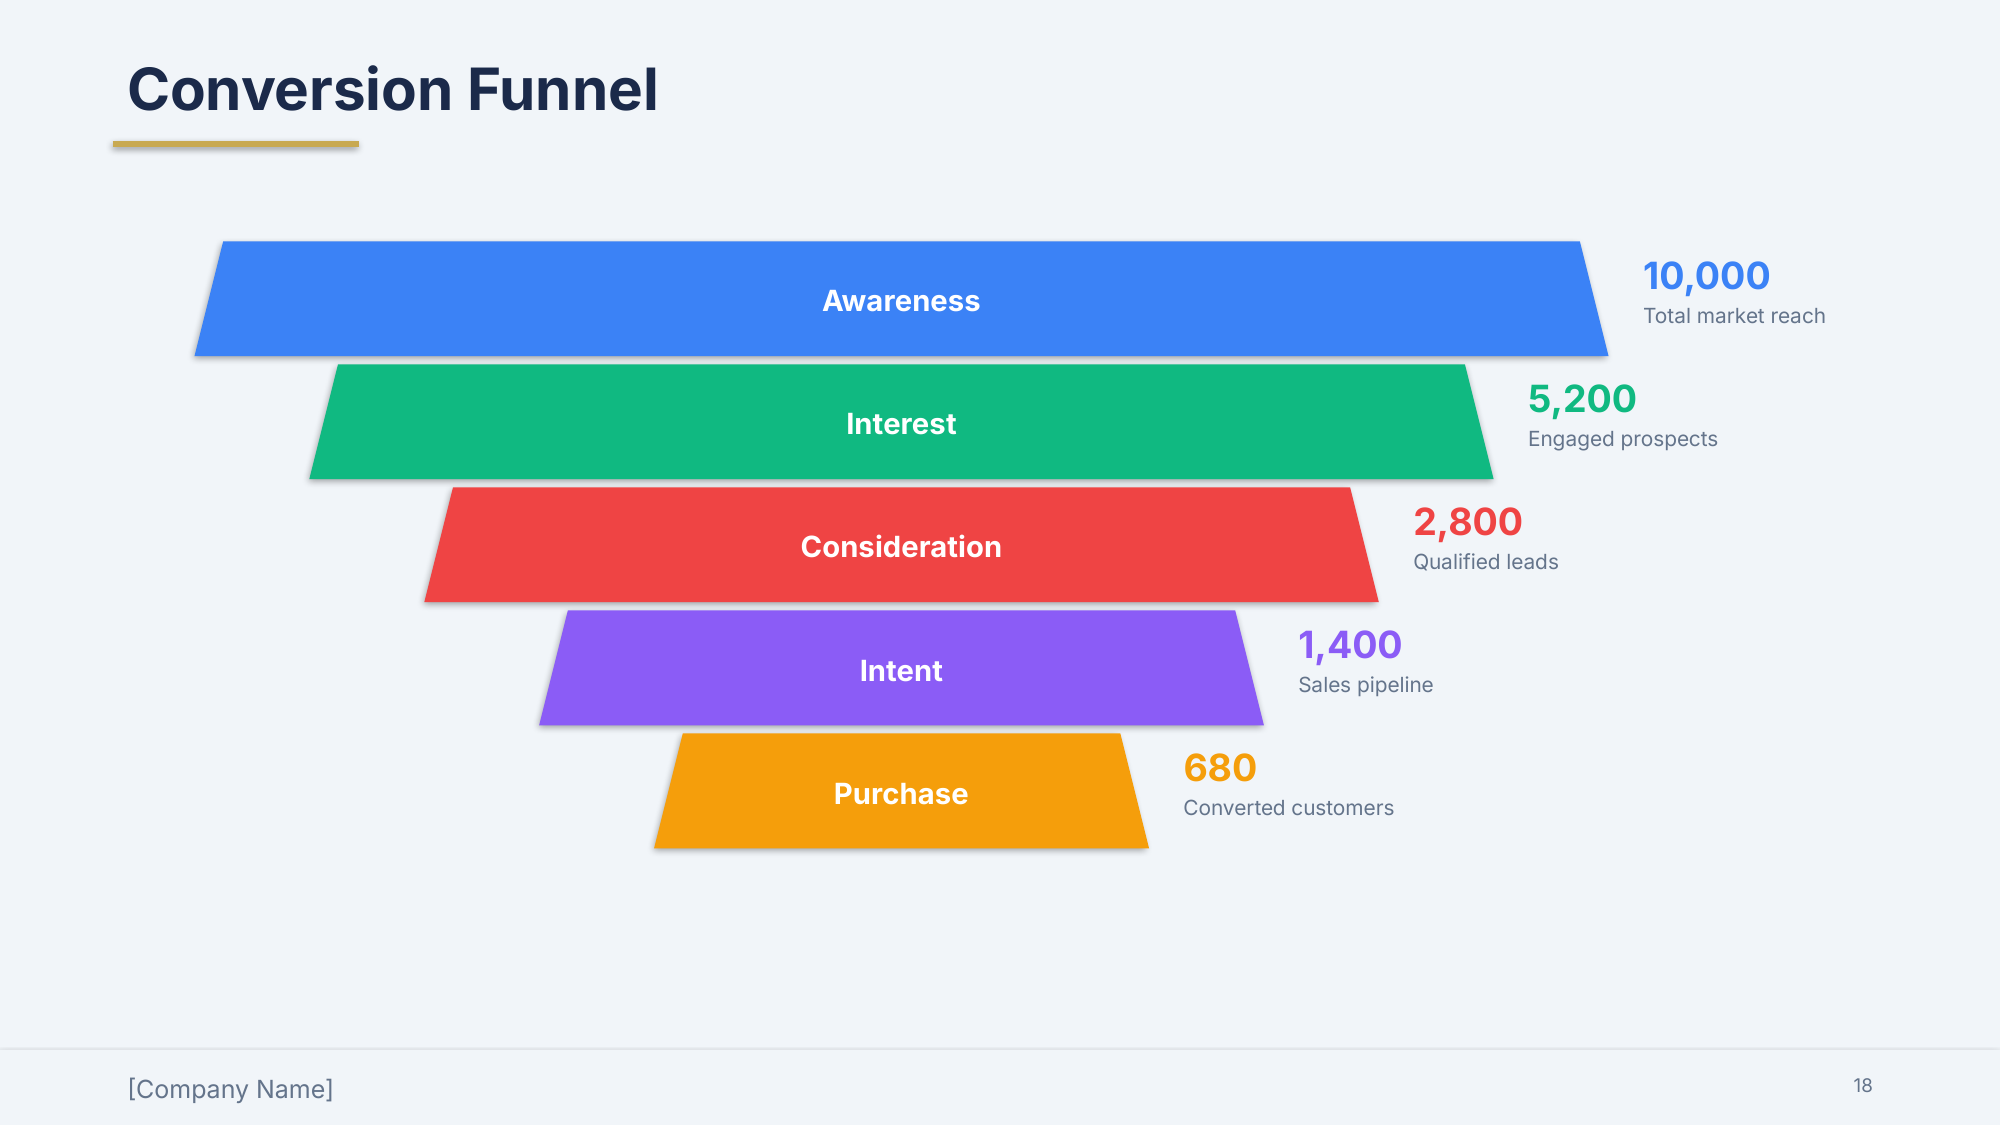

Conversion Funnel
Awareness
10,000
Total market reach
Interest
5,200
Engaged prospects
Consideration
2,800
Qualified leads
Intent
1,400
Sales pipeline
Purchase
680
Converted customers

[Company Name]
18